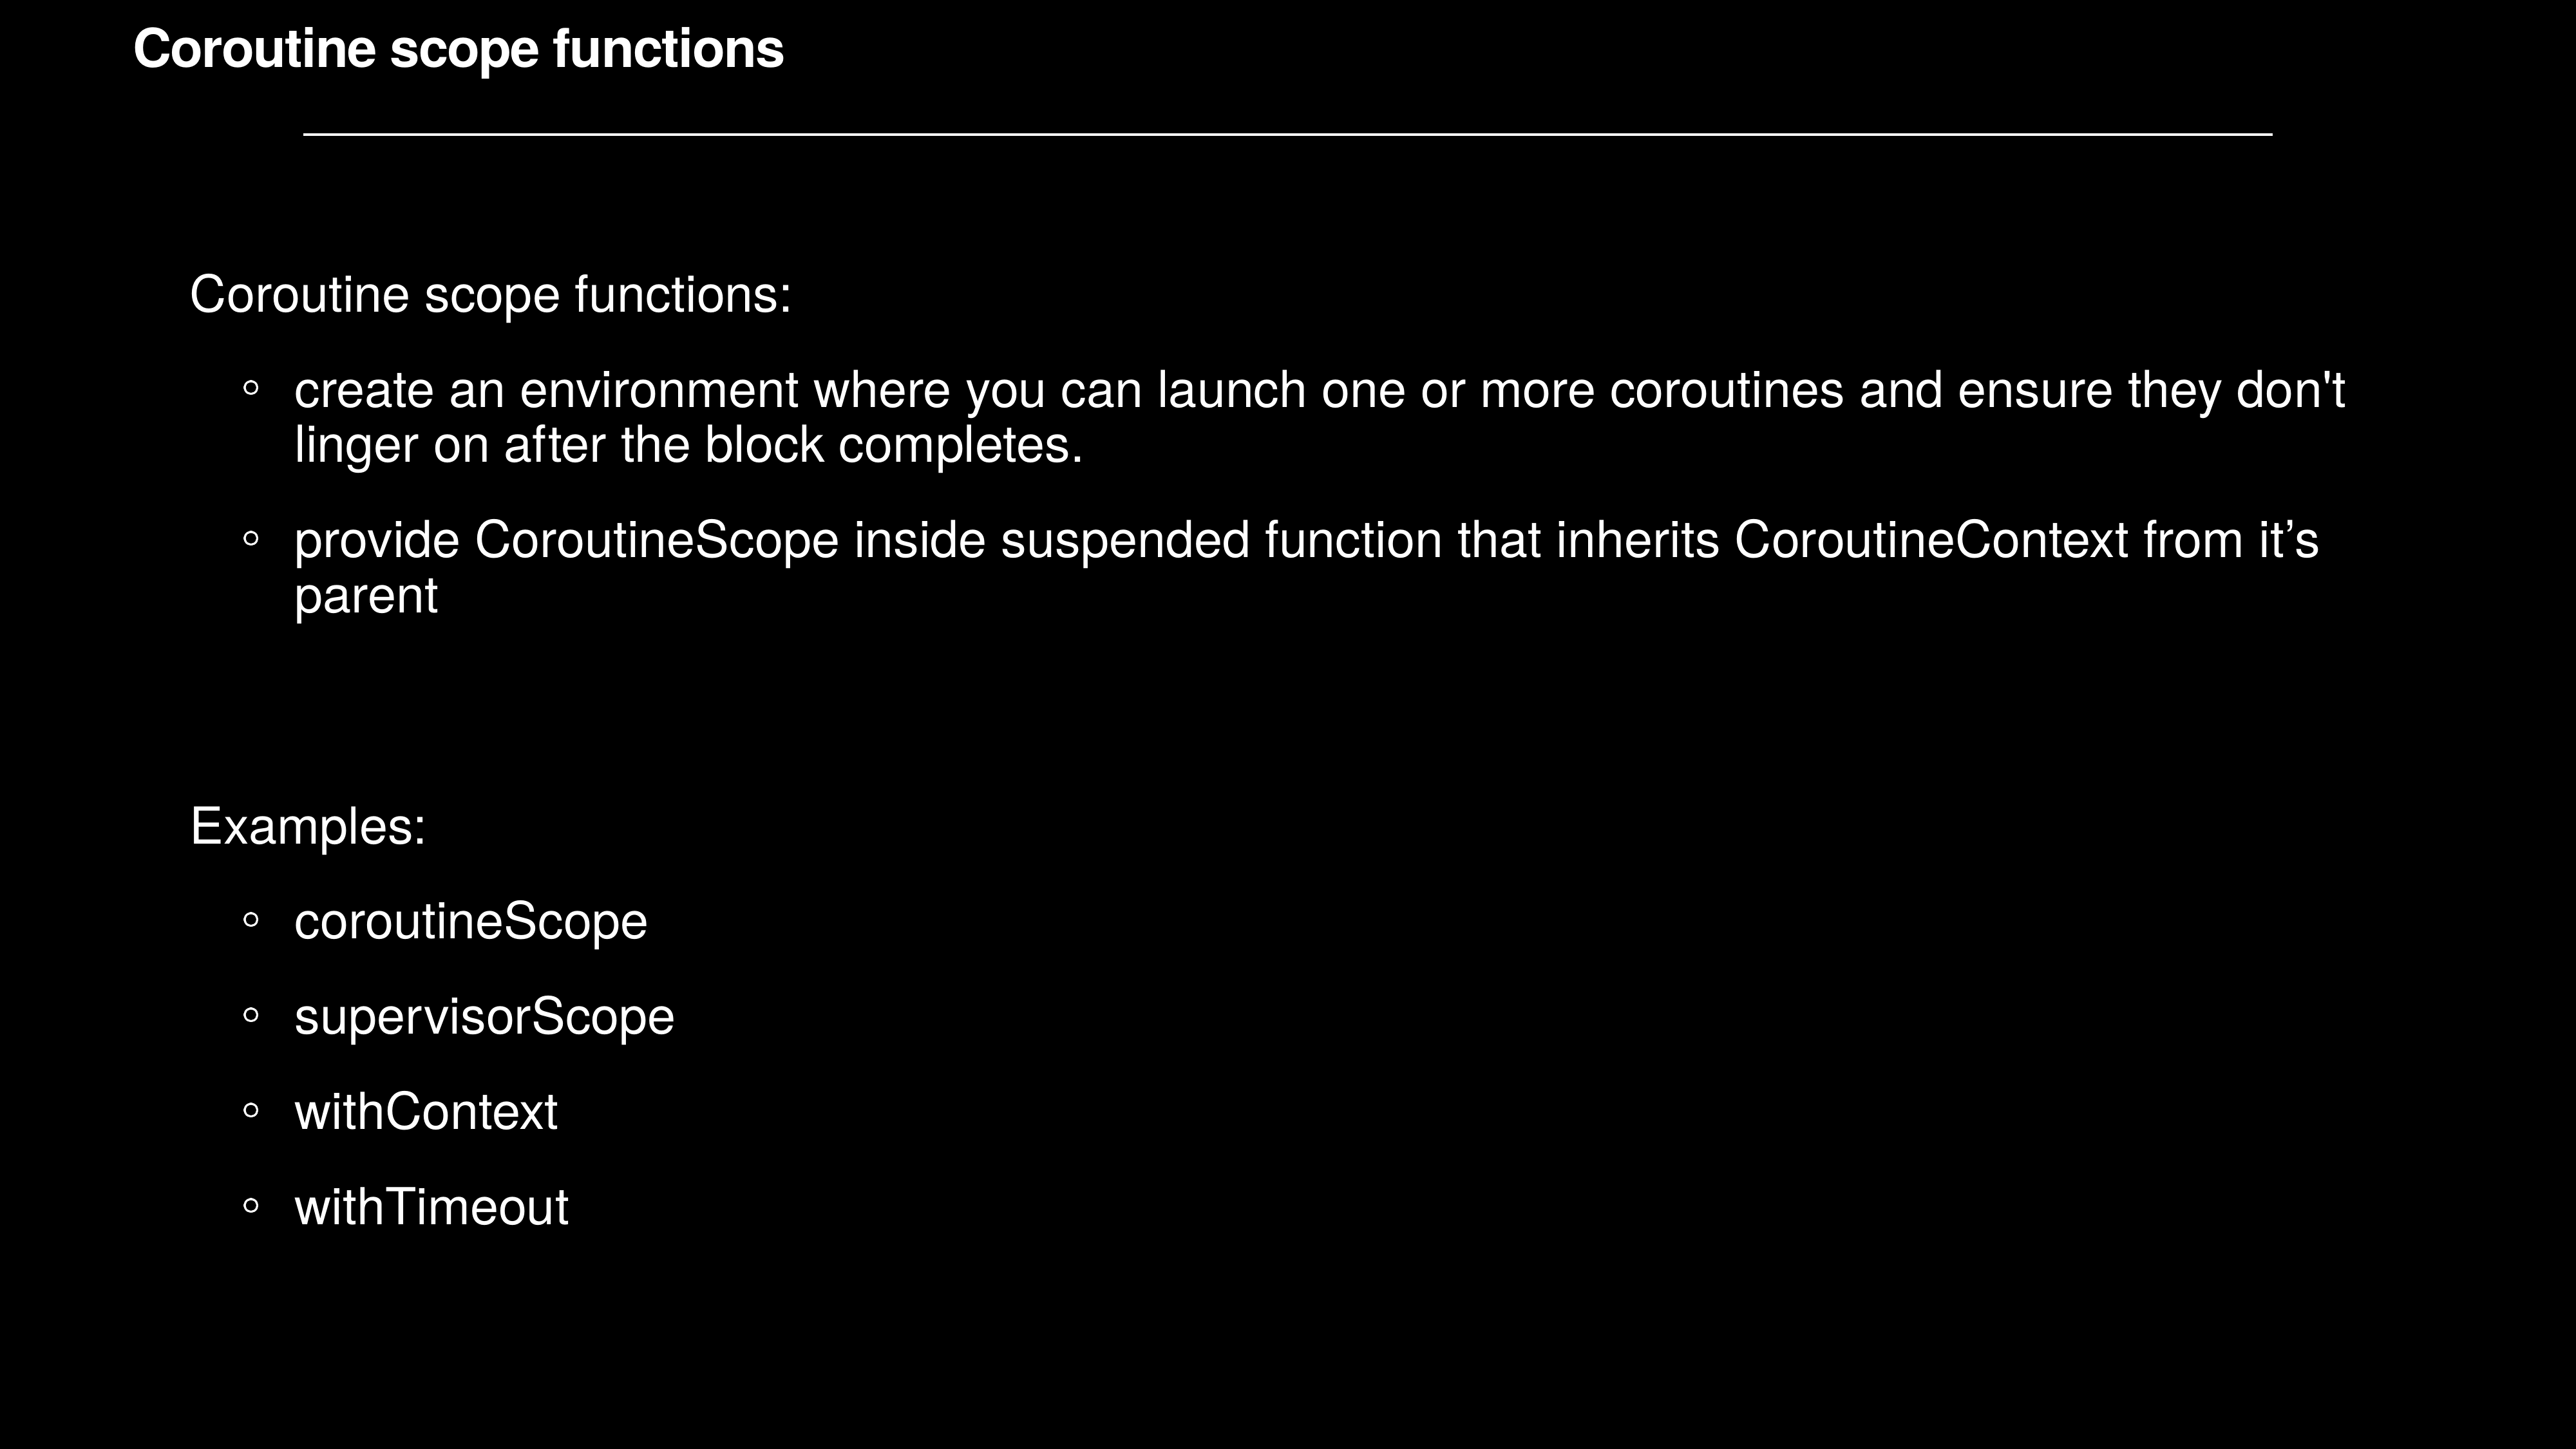

Coroutine scope functions

Coroutine scope functions:
create an environment where you can launch one or more coroutines and ensure they don't linger on after the block completes.
provide CoroutineScope inside suspended function that inherits CoroutineContext from it’s parent

Examples:
coroutineScope
supervisorScope
withContext
withTimeout